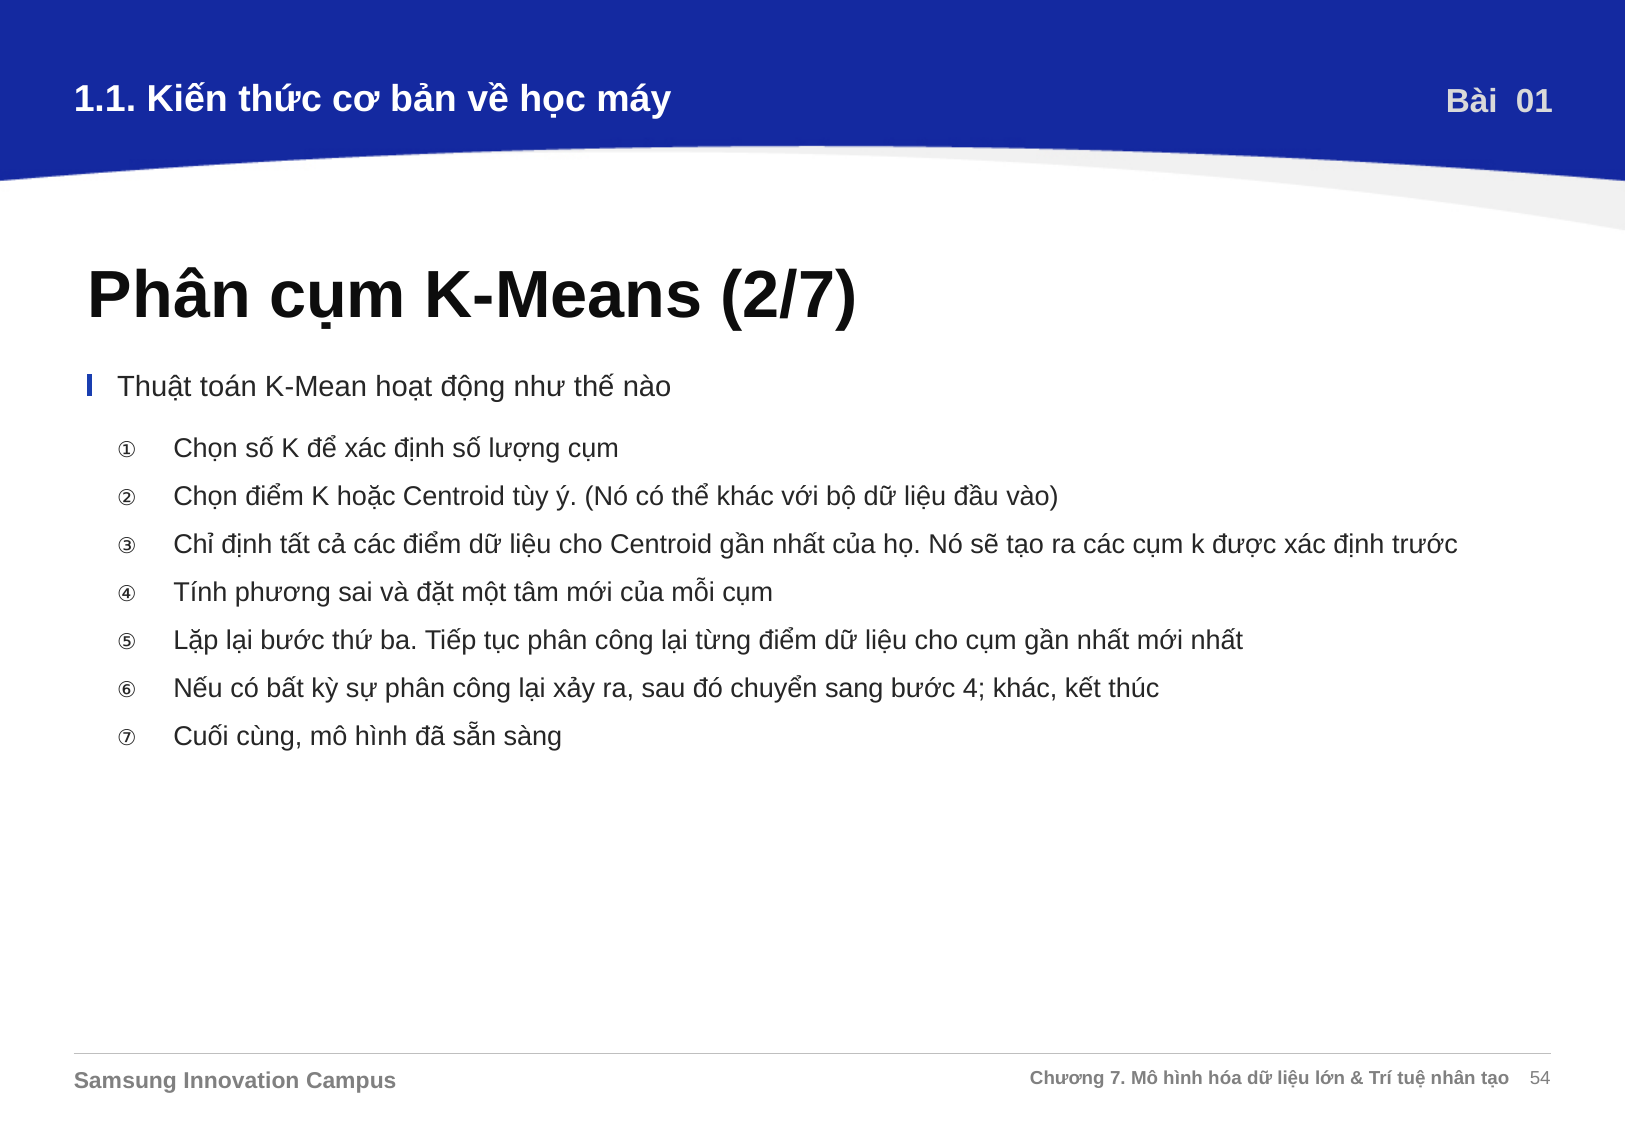

1.1. Kiến thức cơ bản về học máy
Bài  01
Phân cụm K-Means (2/7)
Thuật toán K-Mean hoạt động như thế nào
Chọn số K để xác định số lượng cụm
Chọn điểm K hoặc Centroid tùy ý. (Nó có thể khác với bộ dữ liệu đầu vào)
Chỉ định tất cả các điểm dữ liệu cho Centroid gần nhất của họ. Nó sẽ tạo ra các cụm k được xác định trước
Tính phương sai và đặt một tâm mới của mỗi cụm
Lặp lại bước thứ ba. Tiếp tục phân công lại từng điểm dữ liệu cho cụm gần nhất mới nhất
Nếu có bất kỳ sự phân công lại xảy ra, sau đó chuyển sang bước 4; khác, kết thúc
Cuối cùng, mô hình đã sẵn sàng